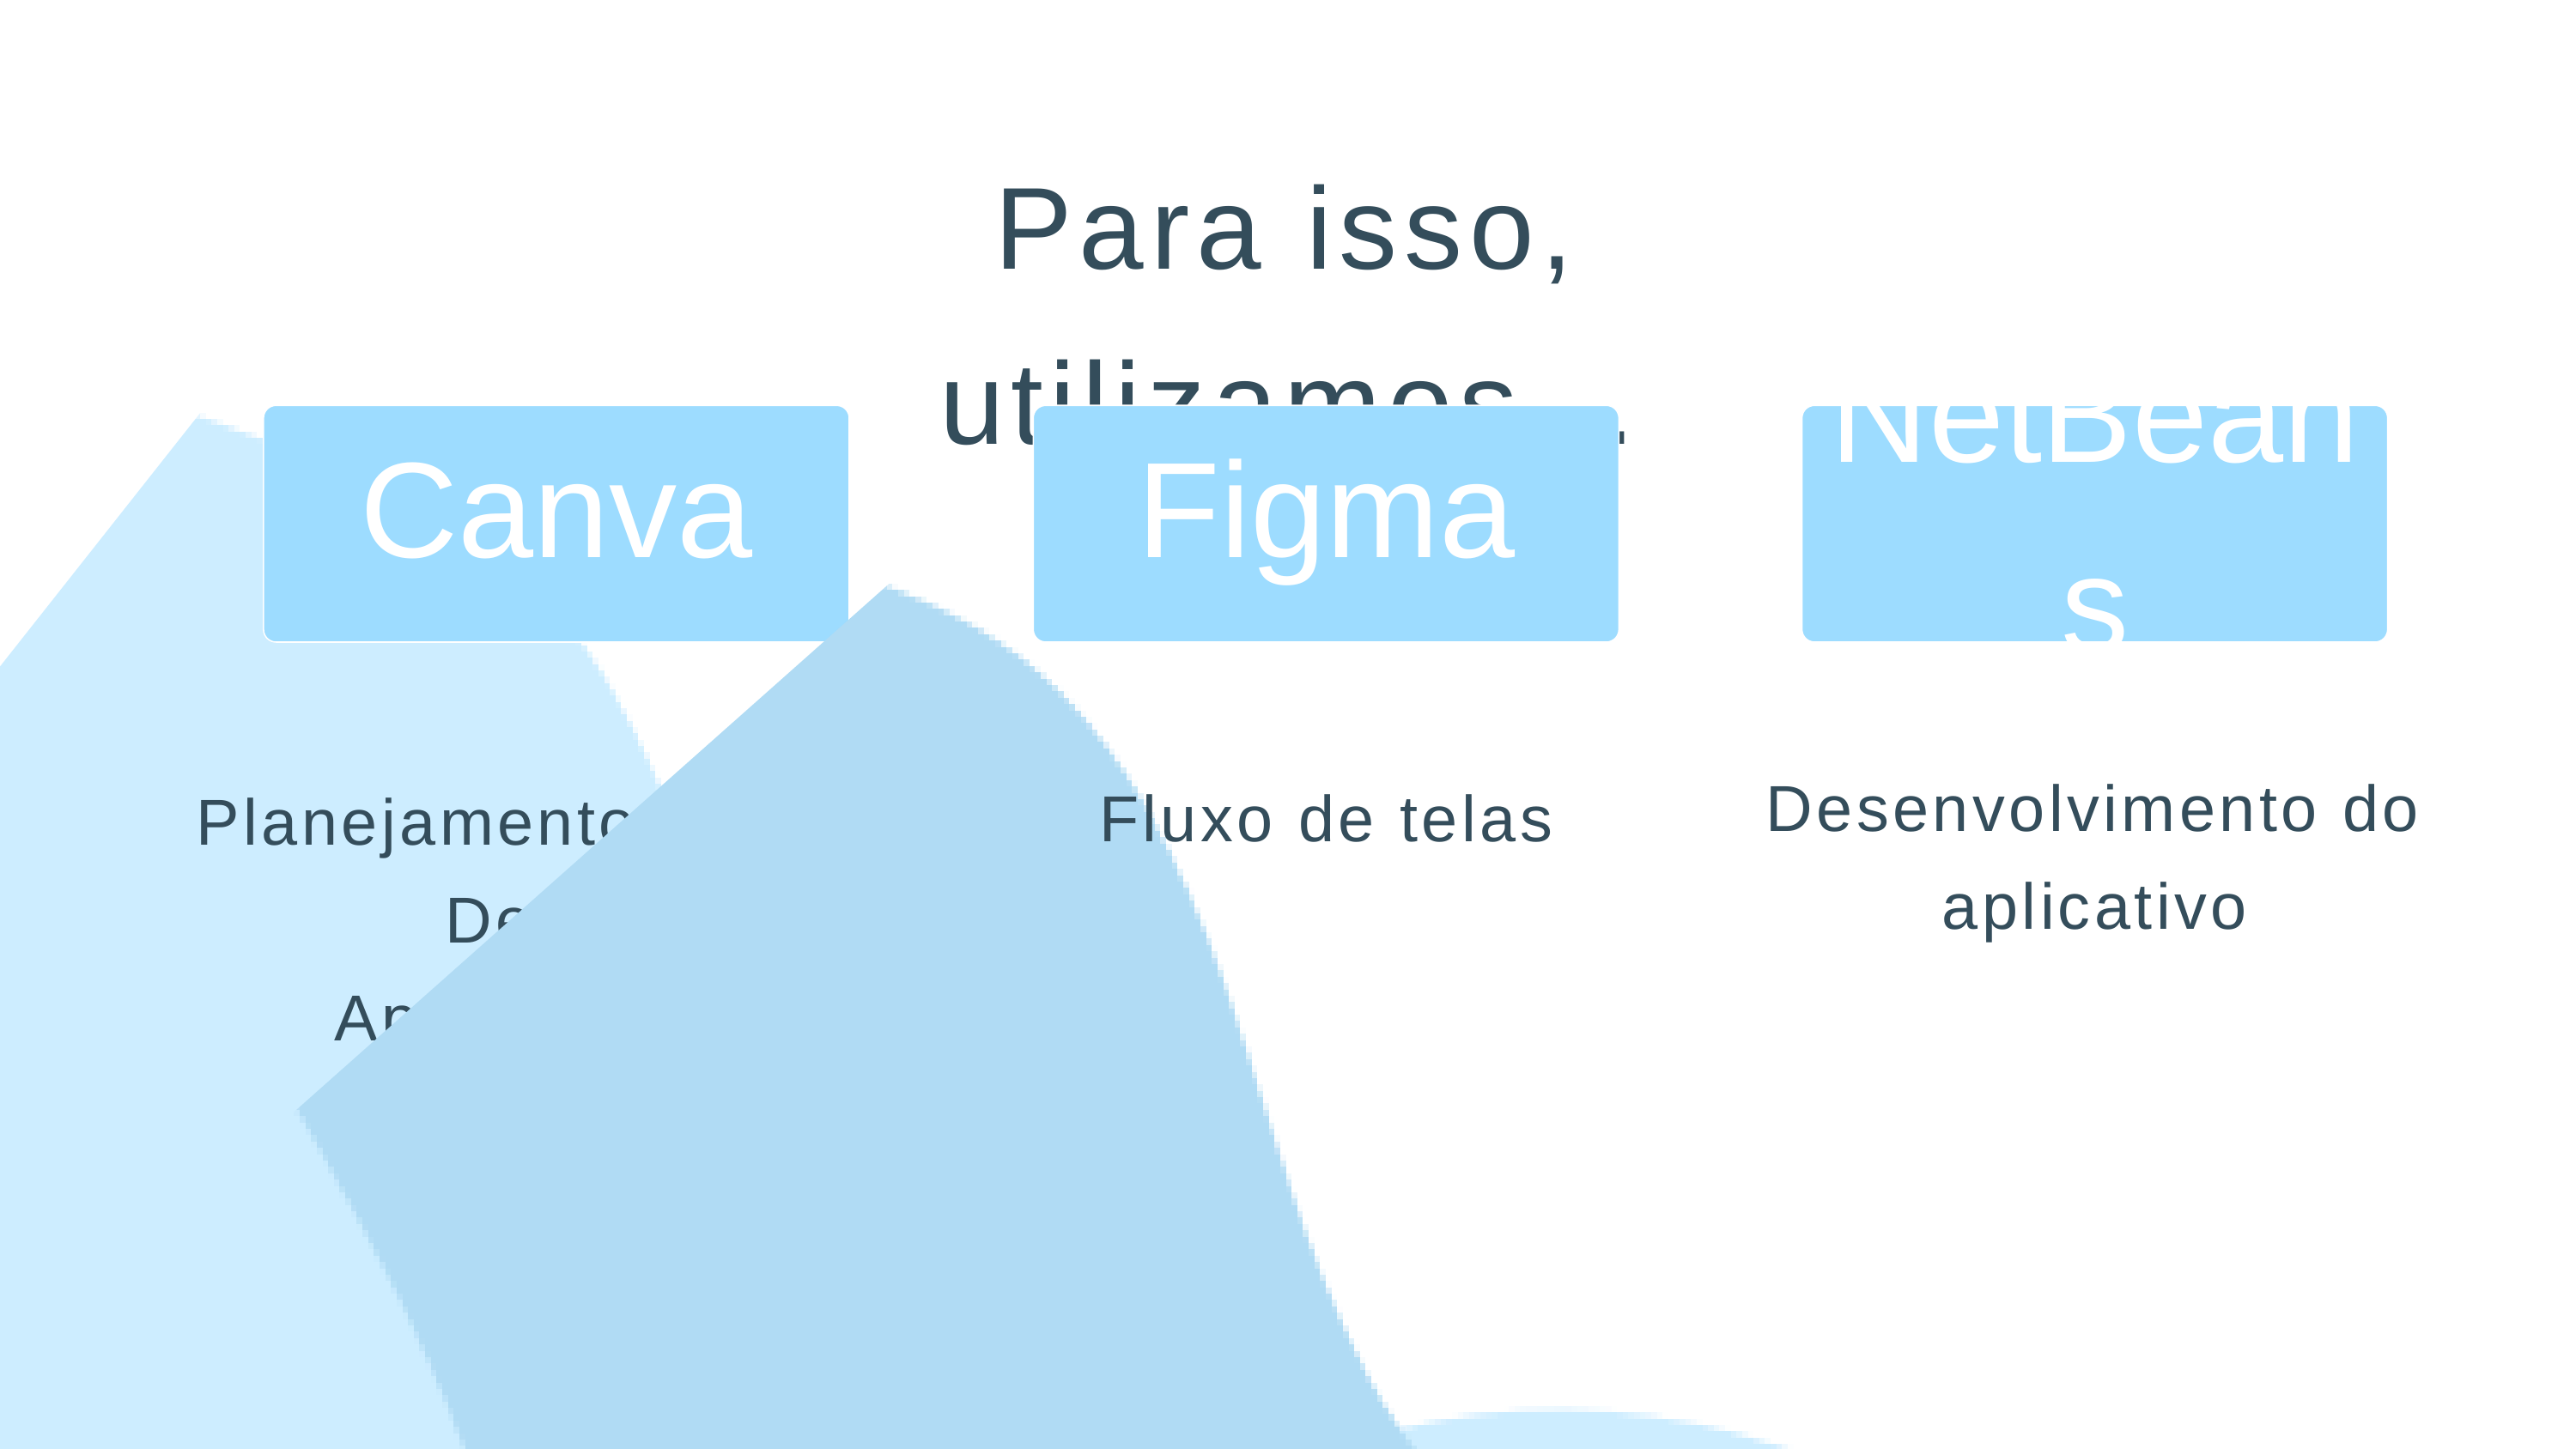

Para isso, utilizamos...

Canva
Planejamento de telas
Design
Apresentação

Figma

NetBeans

Desenvolvimento do aplicativo
Fluxo de telas